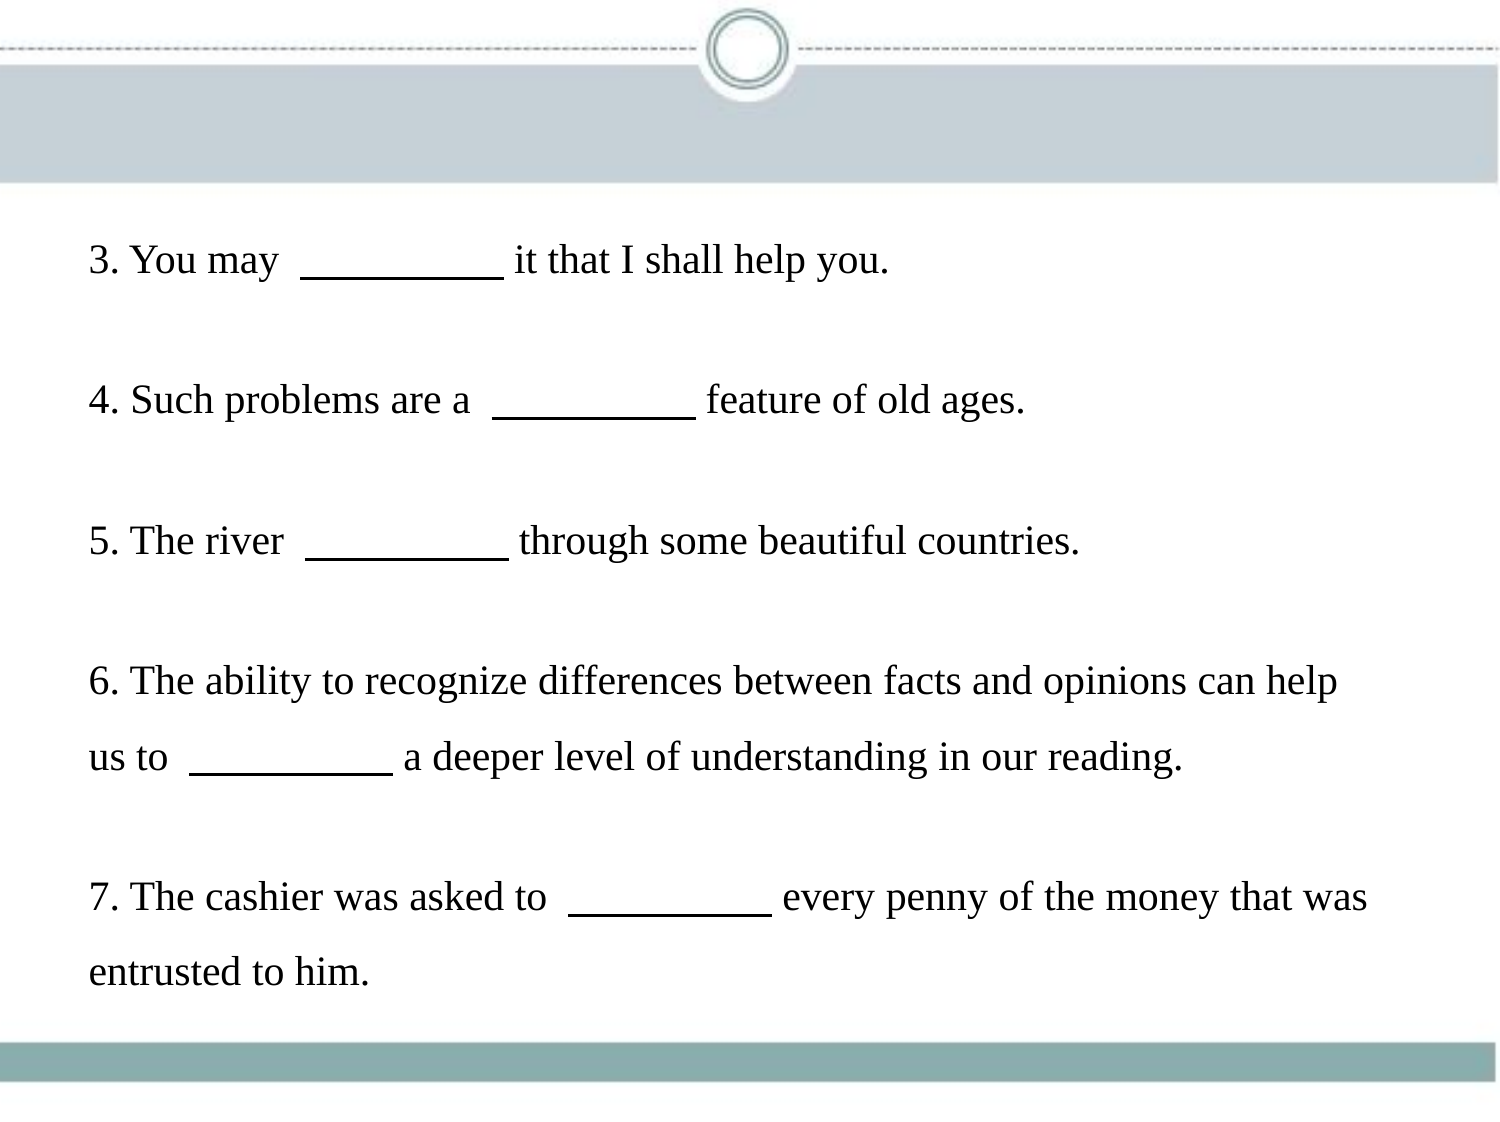

3. You may 　　　　    it that I shall help you.
4. Such problems are a 　　　　    feature of old ages.
5. The river 　　　　    through some beautiful countries.
6. The ability to recognize differences between facts and opinions can help
us to 　　　　    a deeper level of understanding in our reading.
7. The cashier was asked to 　　　　    every penny of the money that was
entrusted to him.